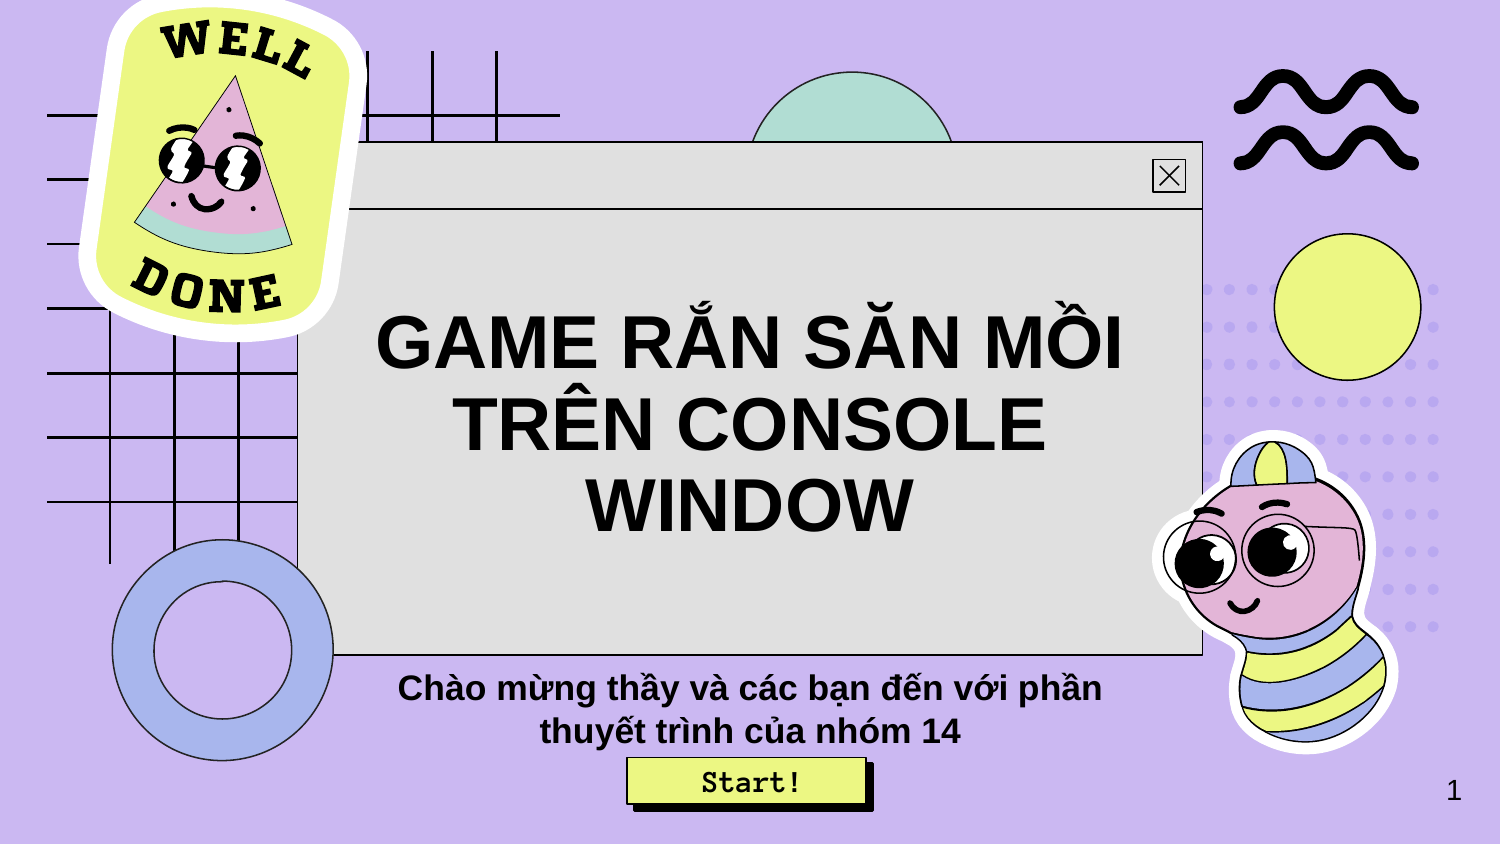

# GAME RẮN SĂN MỒI TRÊN CONSOLE WINDOW

Chào mừng thầy và các bạn đến với phần thuyết trình của nhóm 14

Start!
1